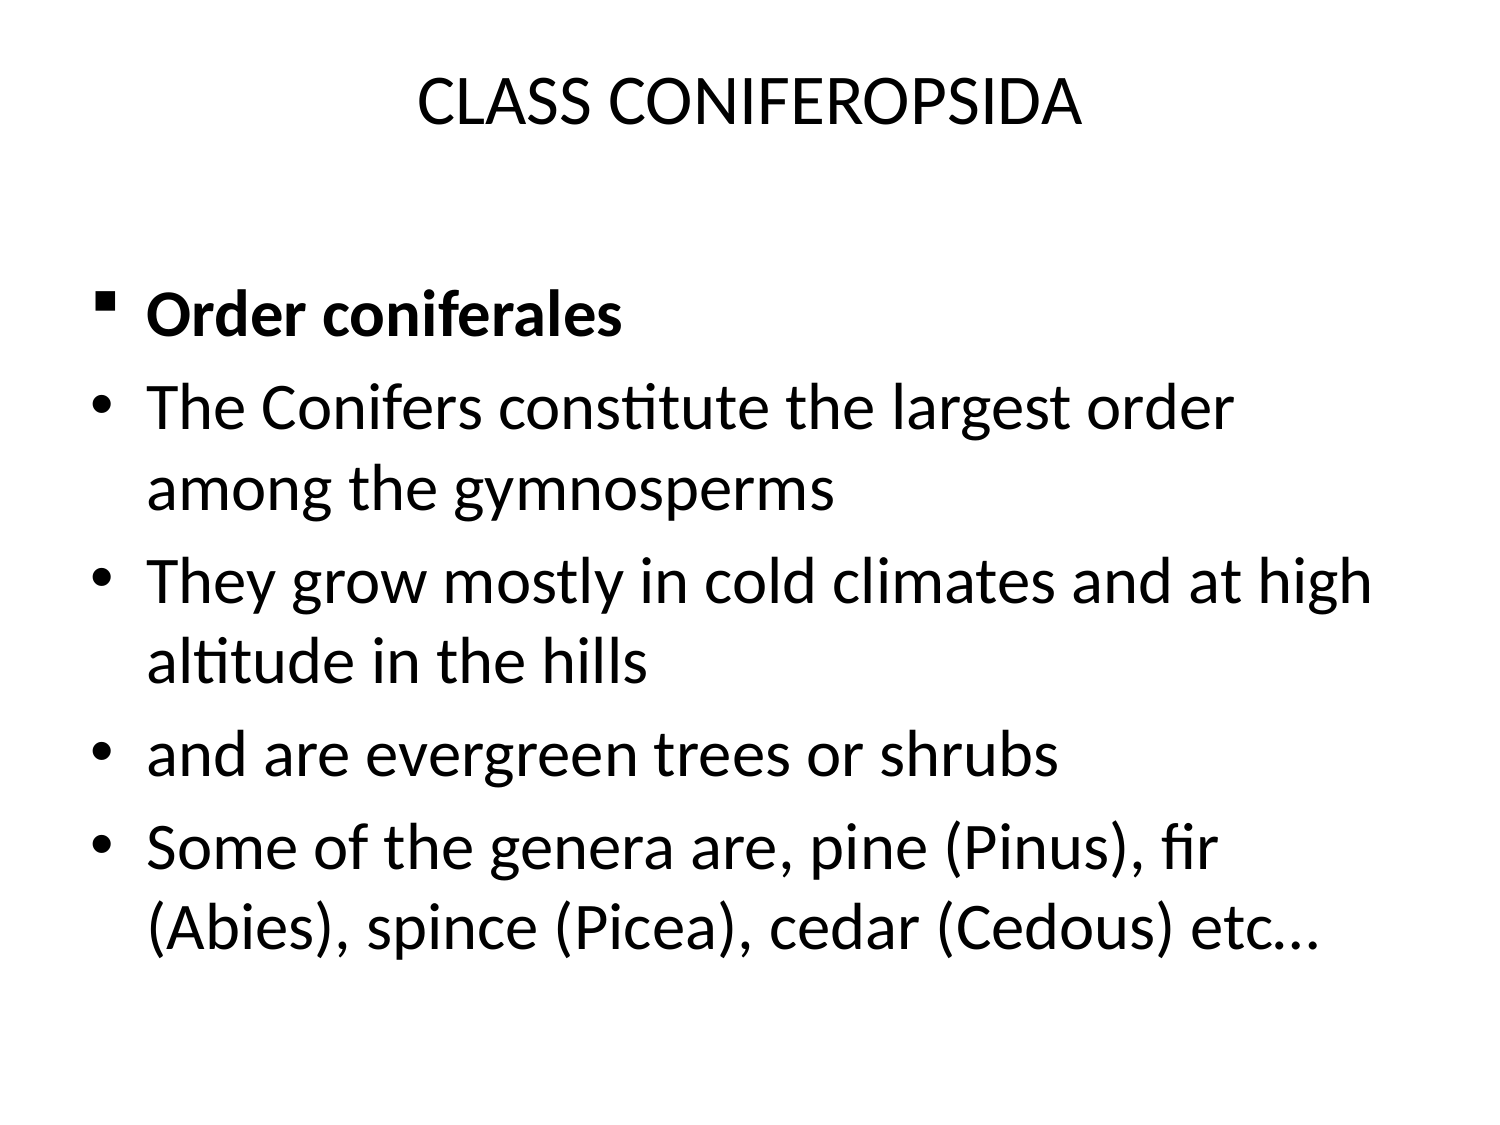

# CLASS CONIFEROPSIDA
Order coniferales
The Conifers constitute the largest order among the gymnosperms
They grow mostly in cold climates and at high altitude in the hills
and are evergreen trees or shrubs
Some of the genera are, pine (Pinus), fir (Abies), spince (Picea), cedar (Cedous) etc…